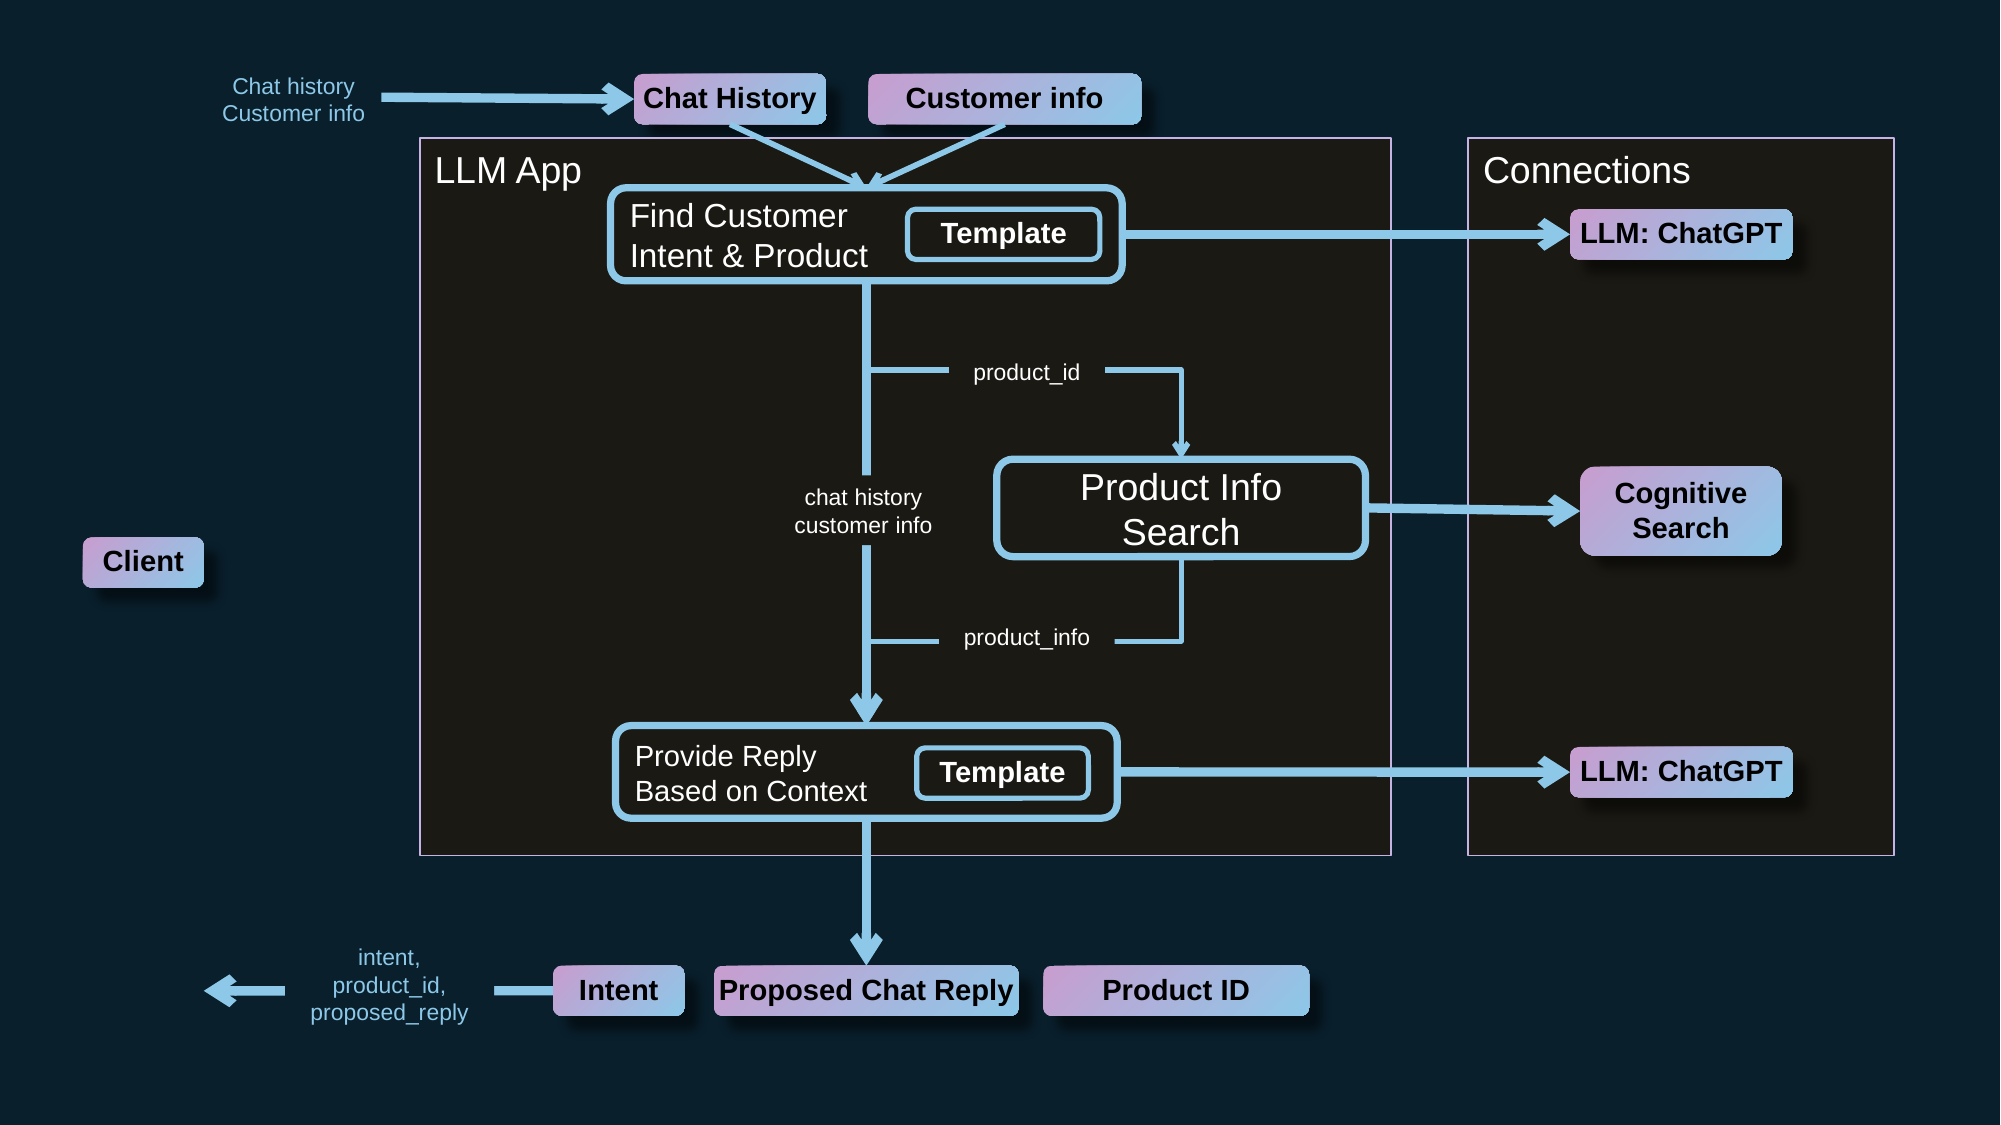

Diagram
Chat history
Customer info
Chat History
Customer info
Client
Connections
LLM App
Find Customer
Intent & Product
Template
LLM: ChatGPT
product_id
Product Info Search
Cognitive
Search
chat history
customer info
product_info
Provide Reply
Based on Context
Template
LLM: ChatGPT
intent, product_id, proposed_reply
Intent
Proposed Chat Reply
Product ID